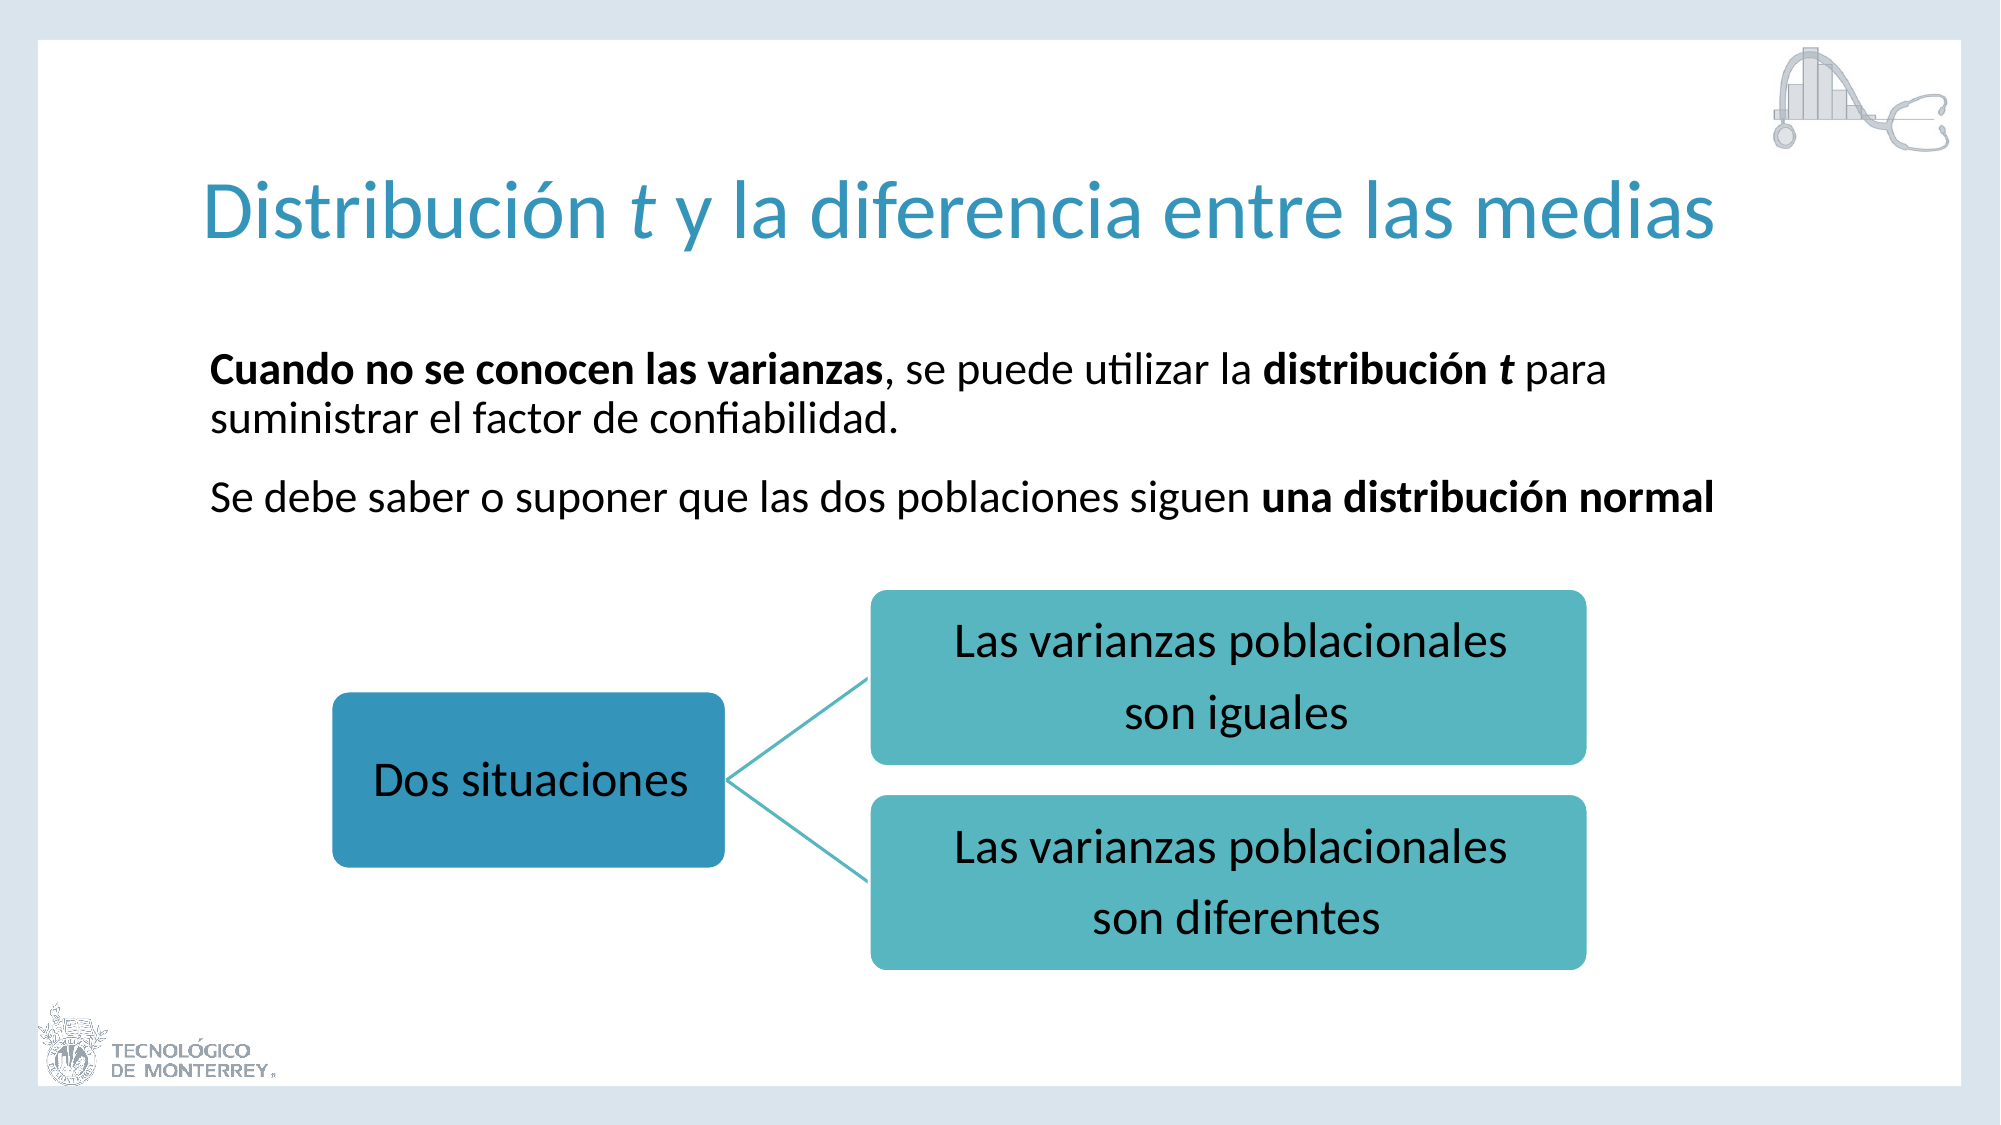

# Distribución t y la diferencia entre las medias
Cuando no se conocen las varianzas, se puede utilizar la distribución t para suministrar el factor de confiabilidad.
Se debe saber o suponer que las dos poblaciones siguen una distribución normal

Dos situaciones

Las varianzas poblacionales
 son iguales

Las varianzas poblacionales
 son diferentes